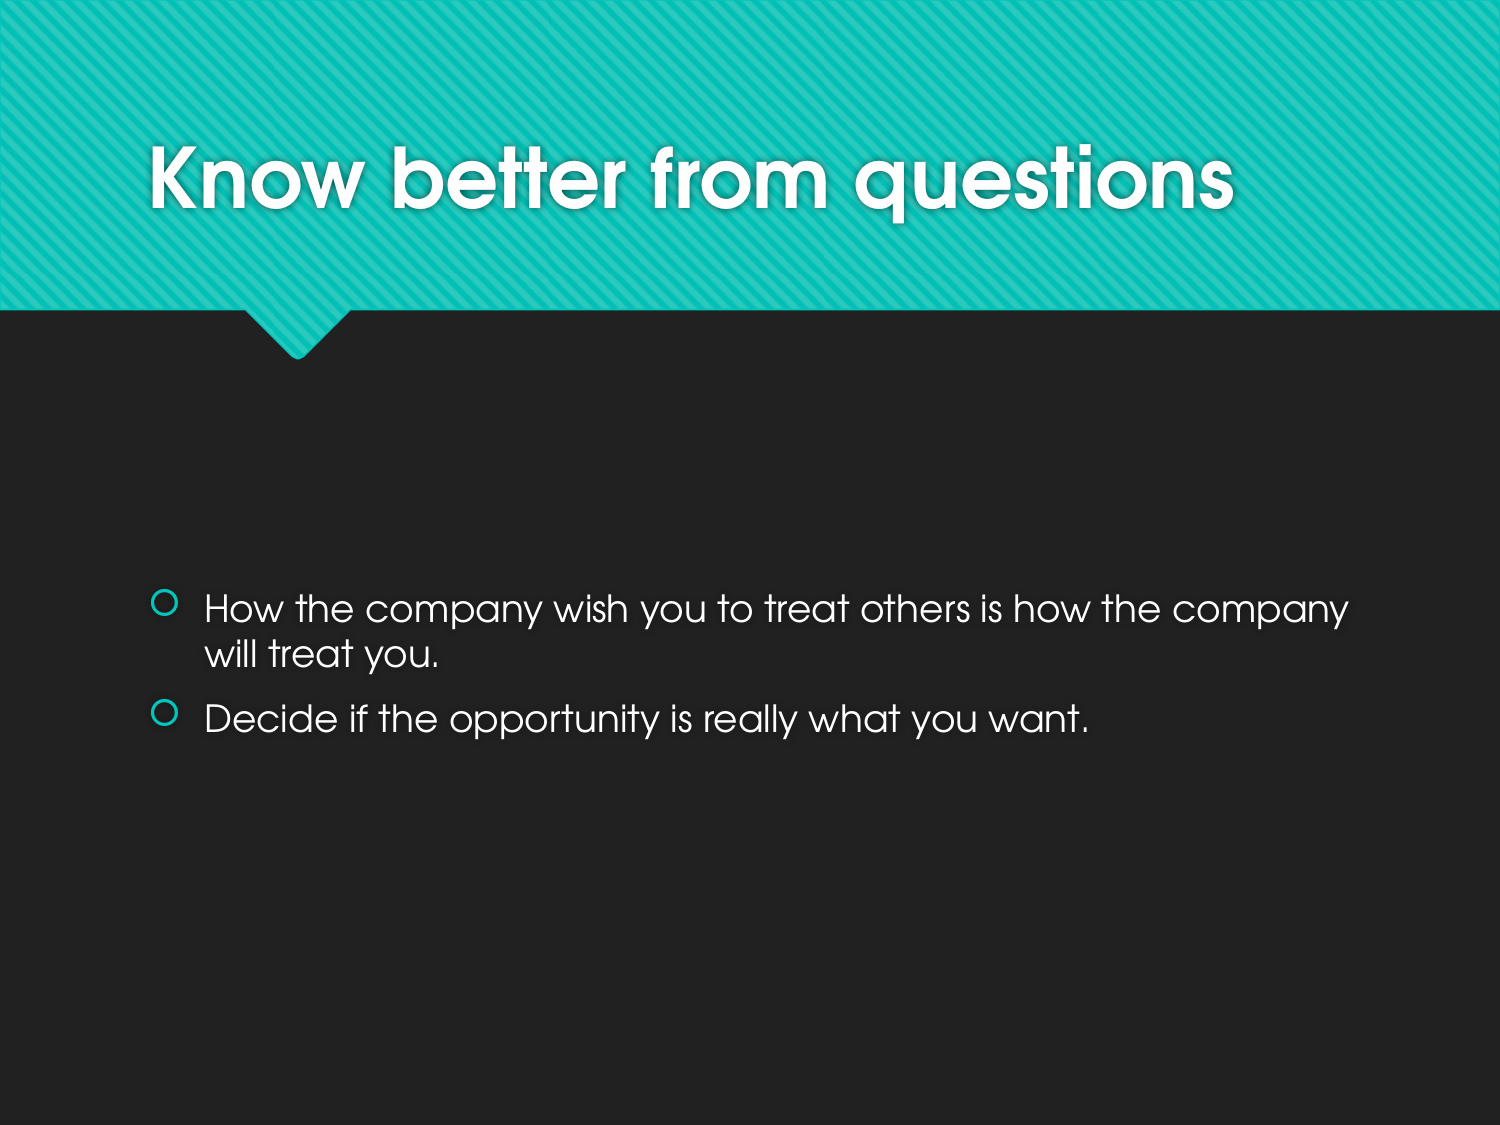

# Know better from questions
How the company wish you to treat others is how the company will treat you.
Decide if the opportunity is really what you want.